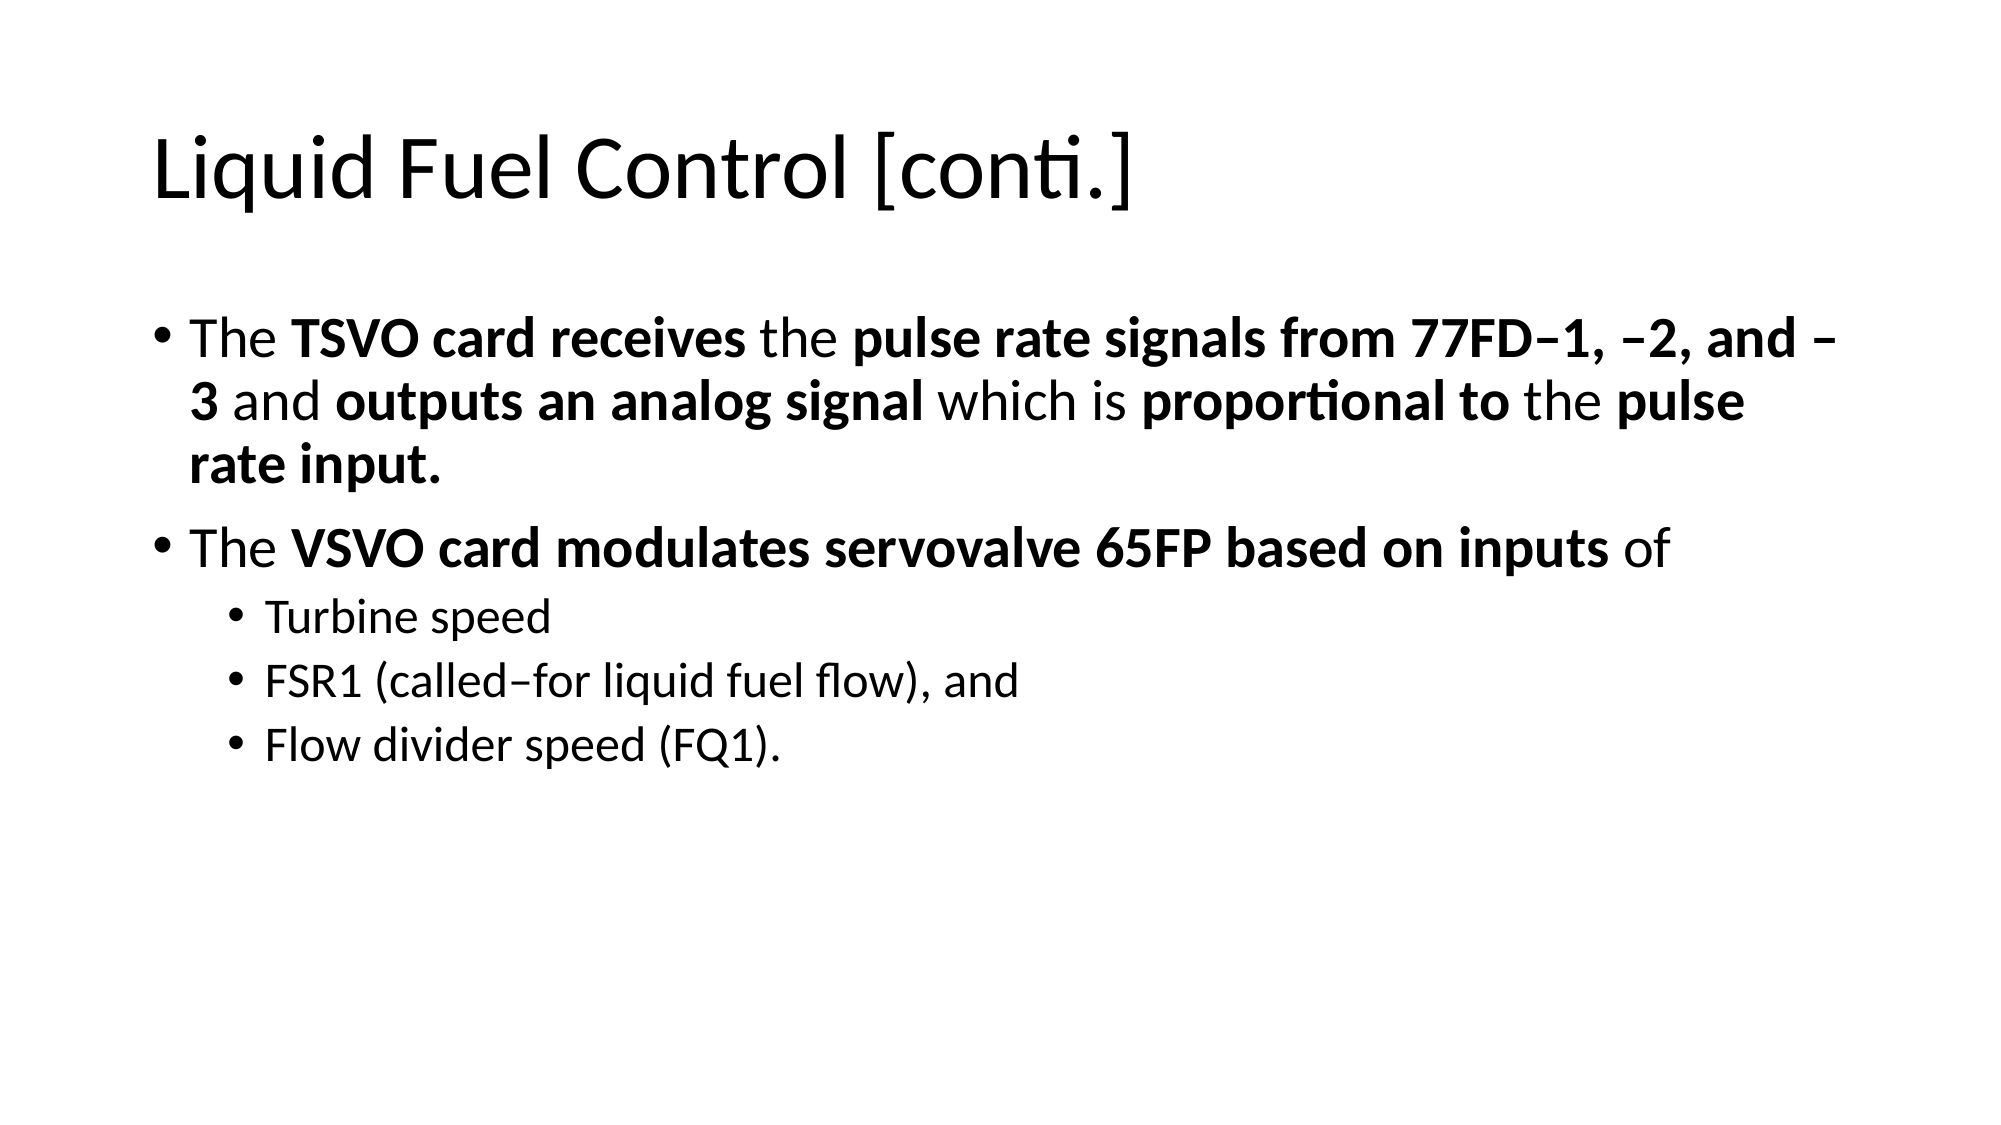

# Liquid Fuel Control [conti.]
The TSVO card receives the pulse rate signals from 77FD–1, –2, and –3 and outputs an analog signal which is proportional to the pulse rate input.
The VSVO card modulates servovalve 65FP based on inputs of
Turbine speed
FSR1 (called–for liquid fuel flow), and
Flow divider speed (FQ1).